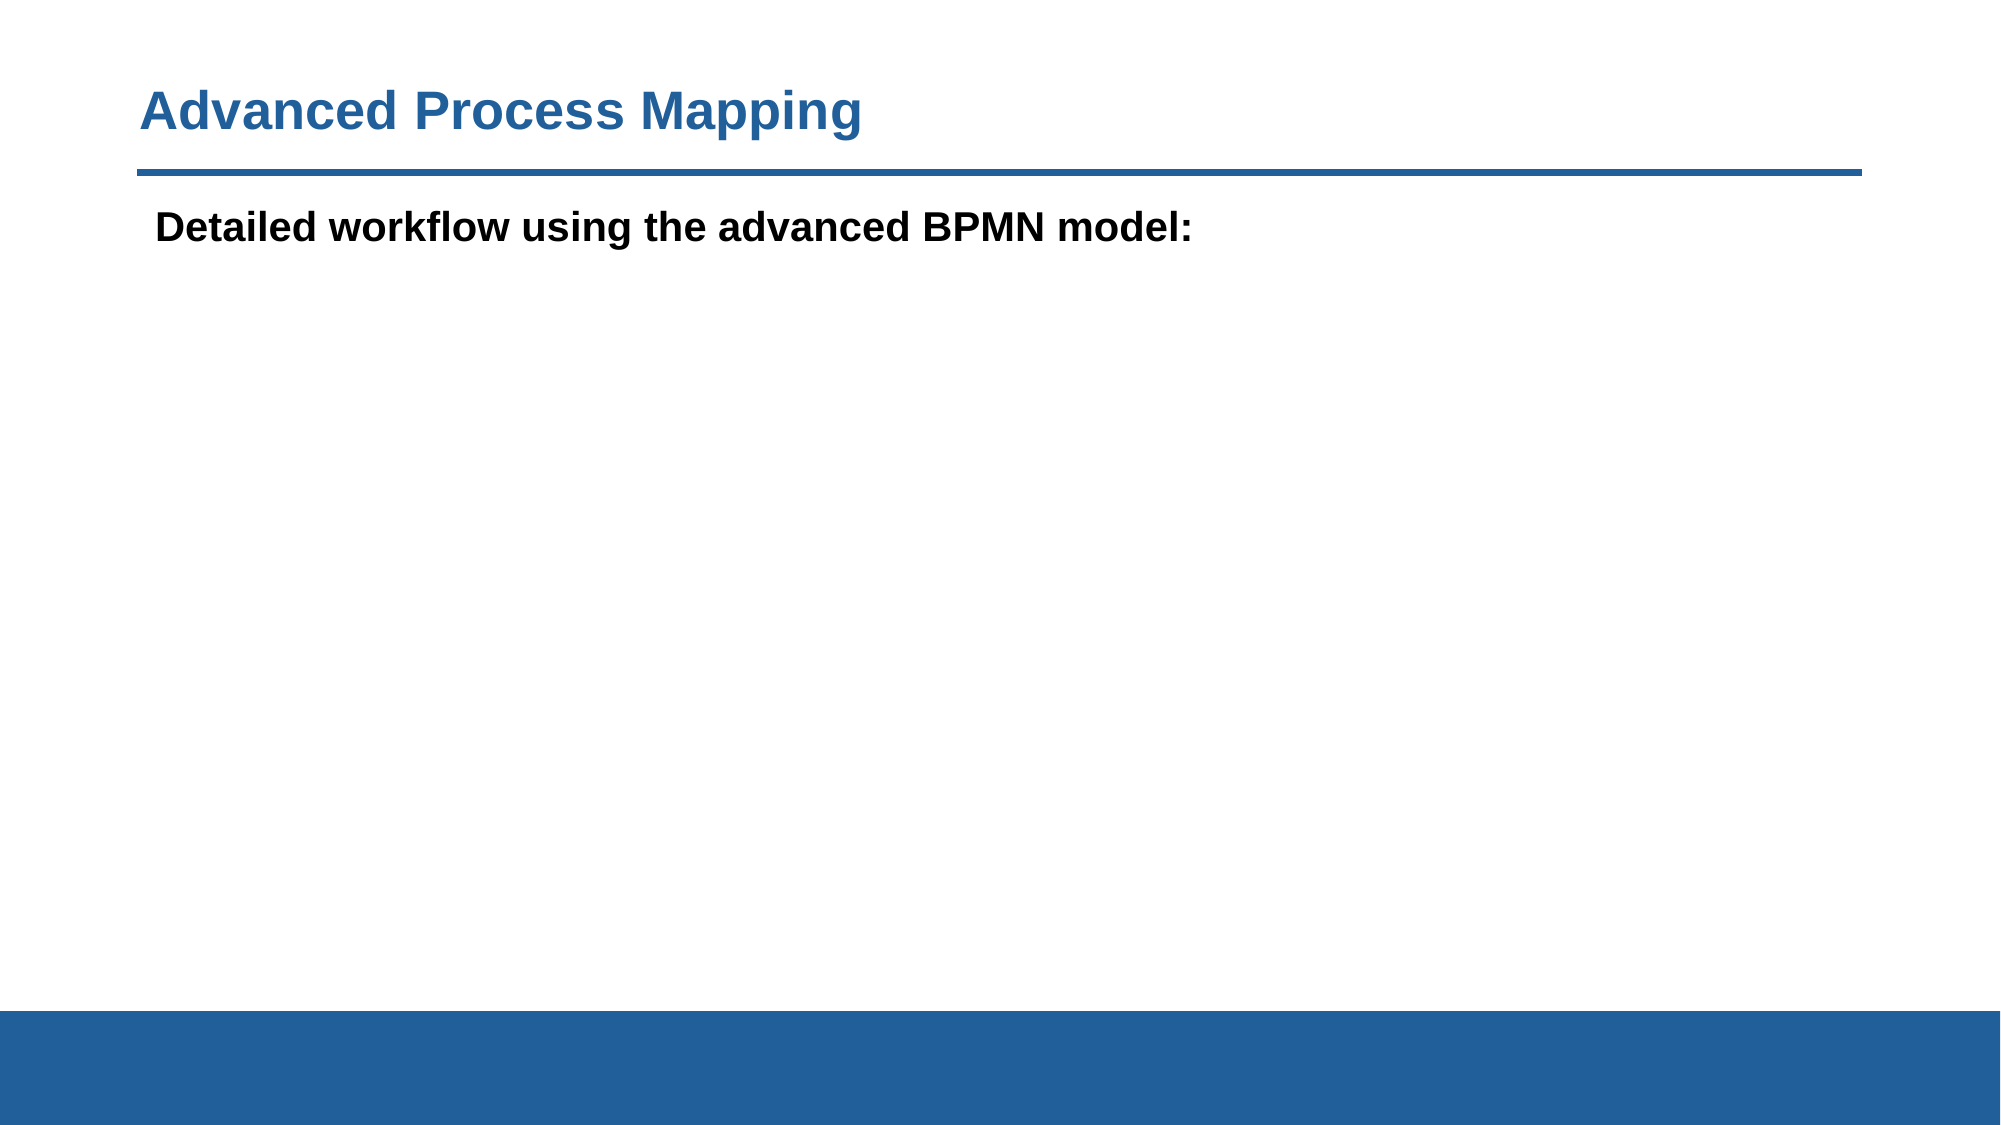

# Advanced Process Mapping
Detailed workflow using the advanced BPMN model: